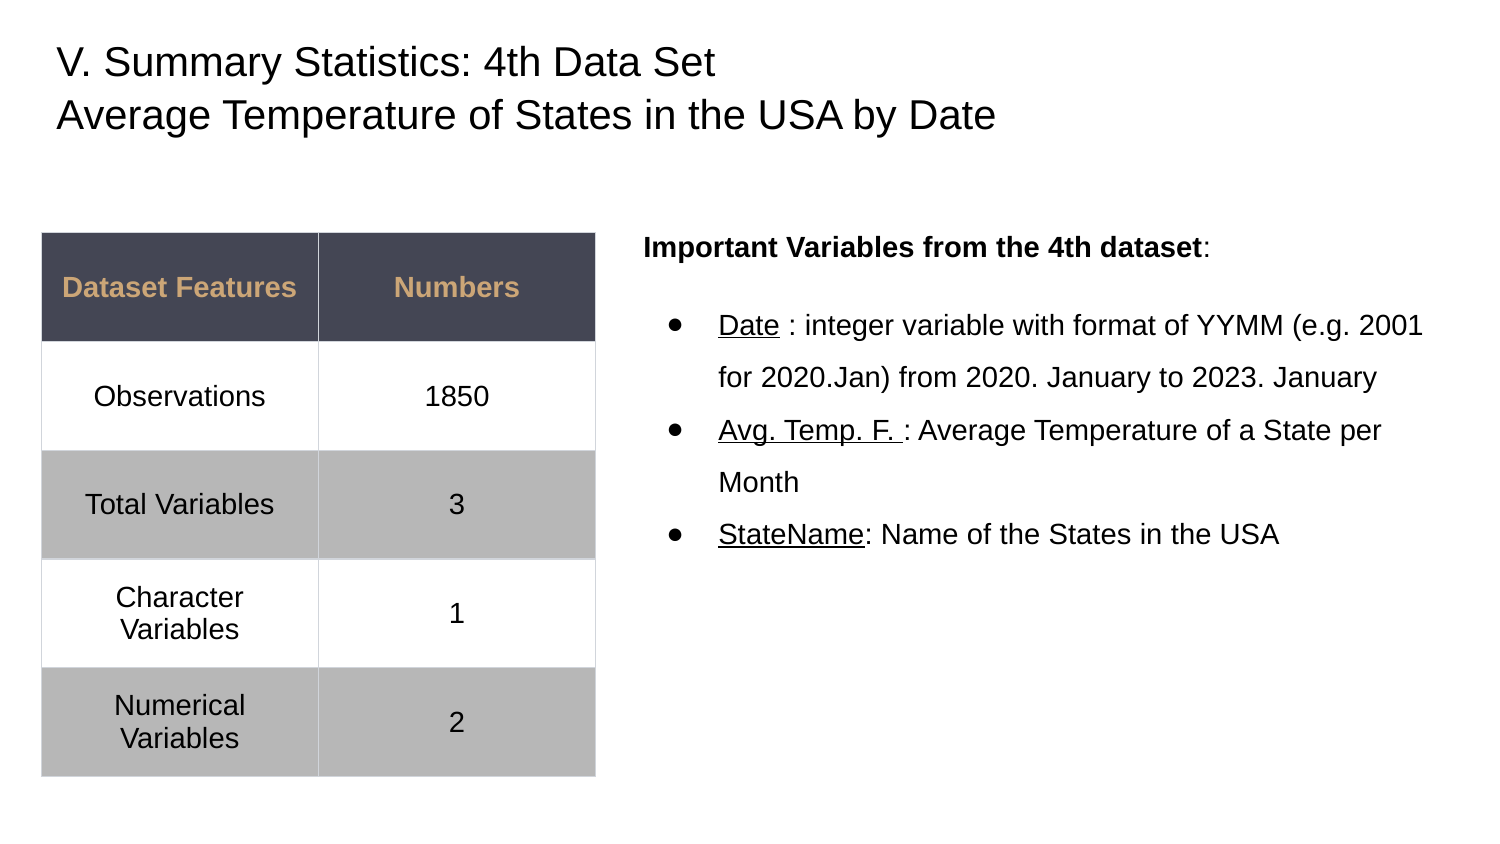

# V. Summary Statistics: 4th Data Set
Average Temperature of States in the USA by Date
Important Variables from the 4th dataset:
Date : integer variable with format of YYMM (e.g. 2001 for 2020.Jan) from 2020. January to 2023. January
Avg. Temp. F. : Average Temperature of a State per Month
StateName: Name of the States in the USA
| Dataset Features | Numbers |
| --- | --- |
| Observations | 1850 |
| Total Variables | 3 |
| Character Variables | 1 |
| Numerical Variables | 2 |